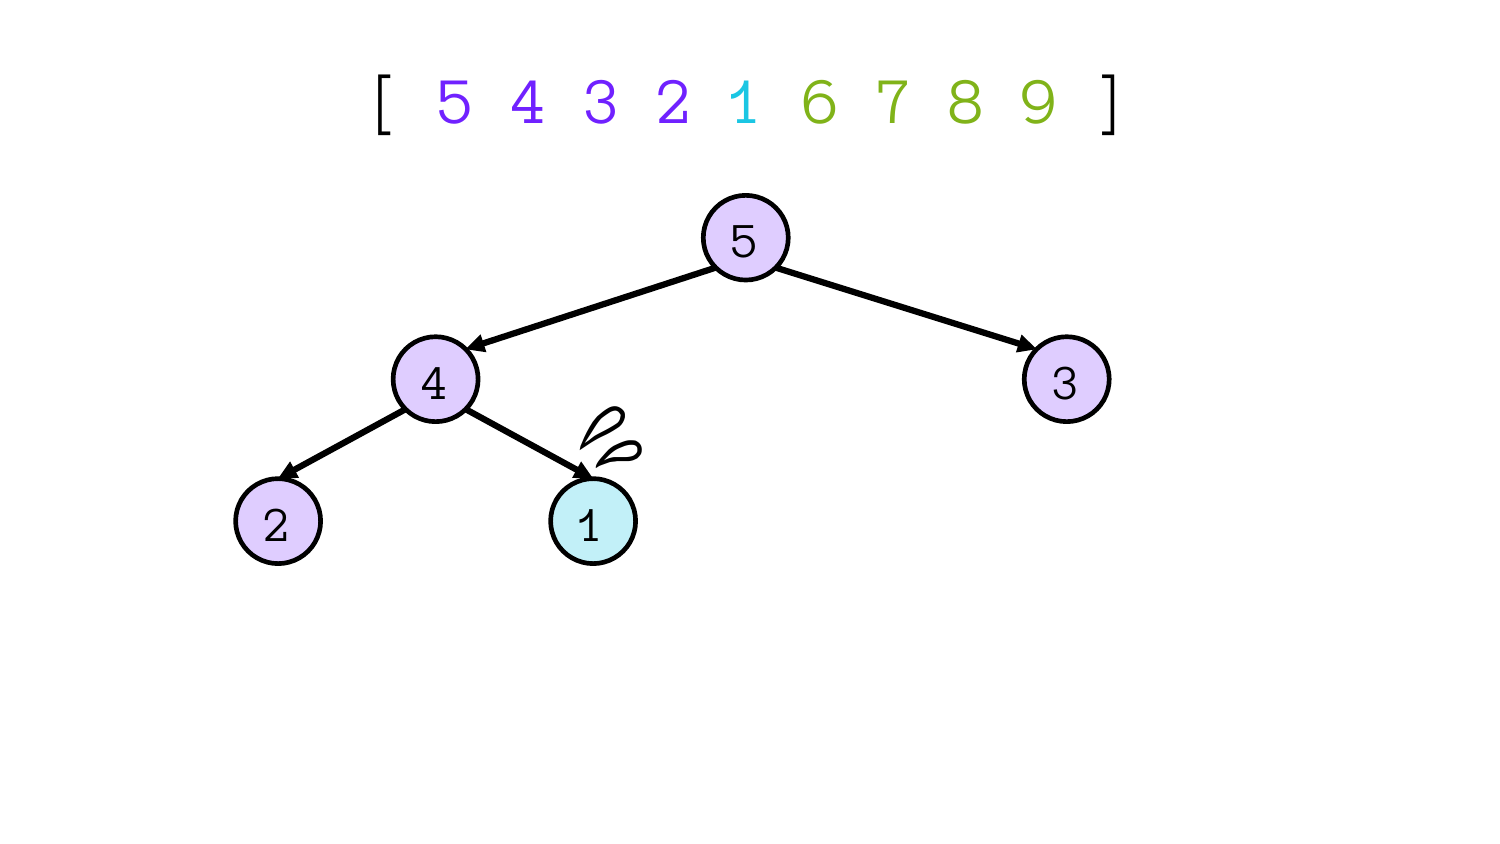

# [ 5 4 3 2 1 6 7 8 9 ]
5
4
3
💦
2
1